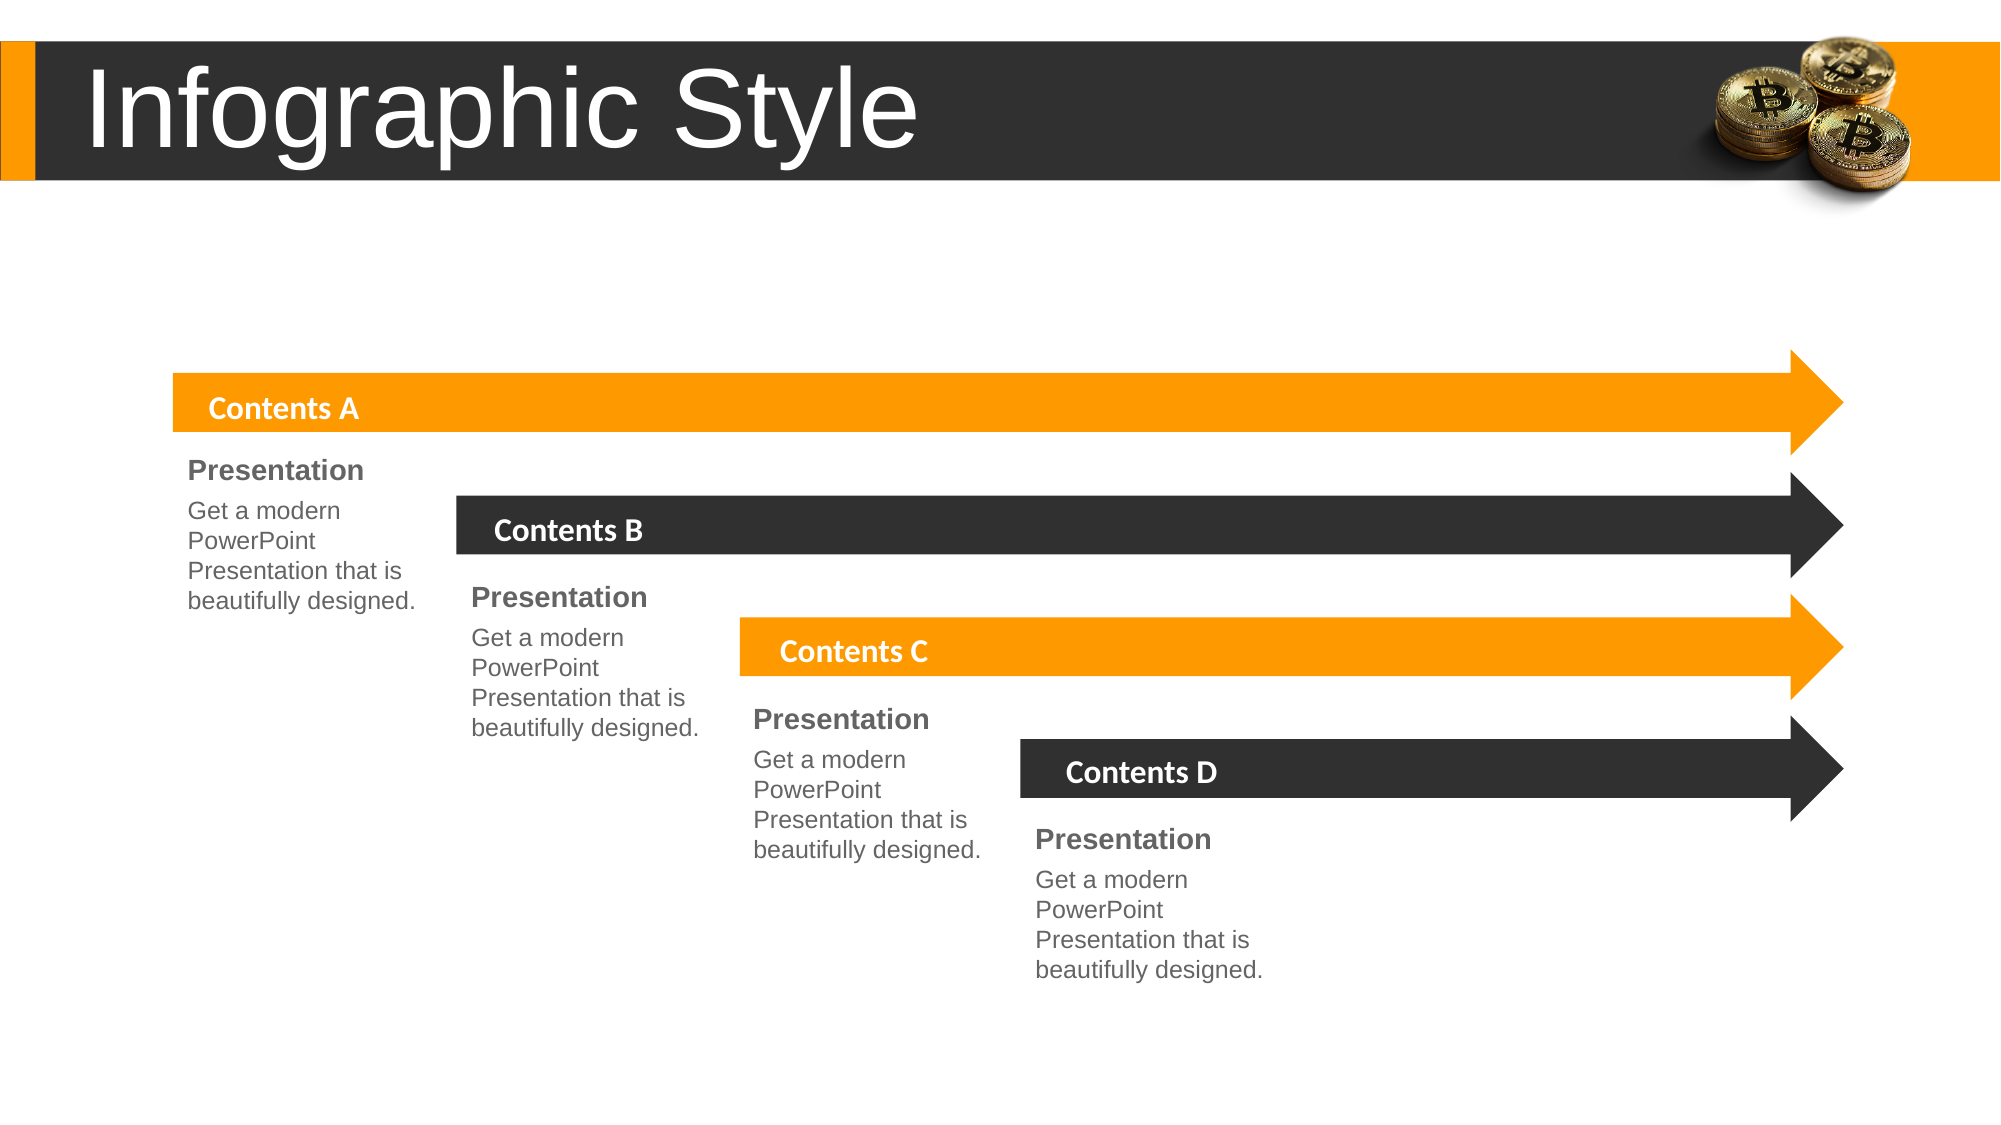

Infographic Style

Contents A
Presentation
Get a modern PowerPoint  Presentation that is beautifully designed.

Contents B
Presentation
Get a modern PowerPoint  Presentation that is beautifully designed.

Contents C
Presentation
Get a modern PowerPoint  Presentation that is beautifully designed.

Contents D
Presentation
Get a modern PowerPoint  Presentation that is beautifully designed.